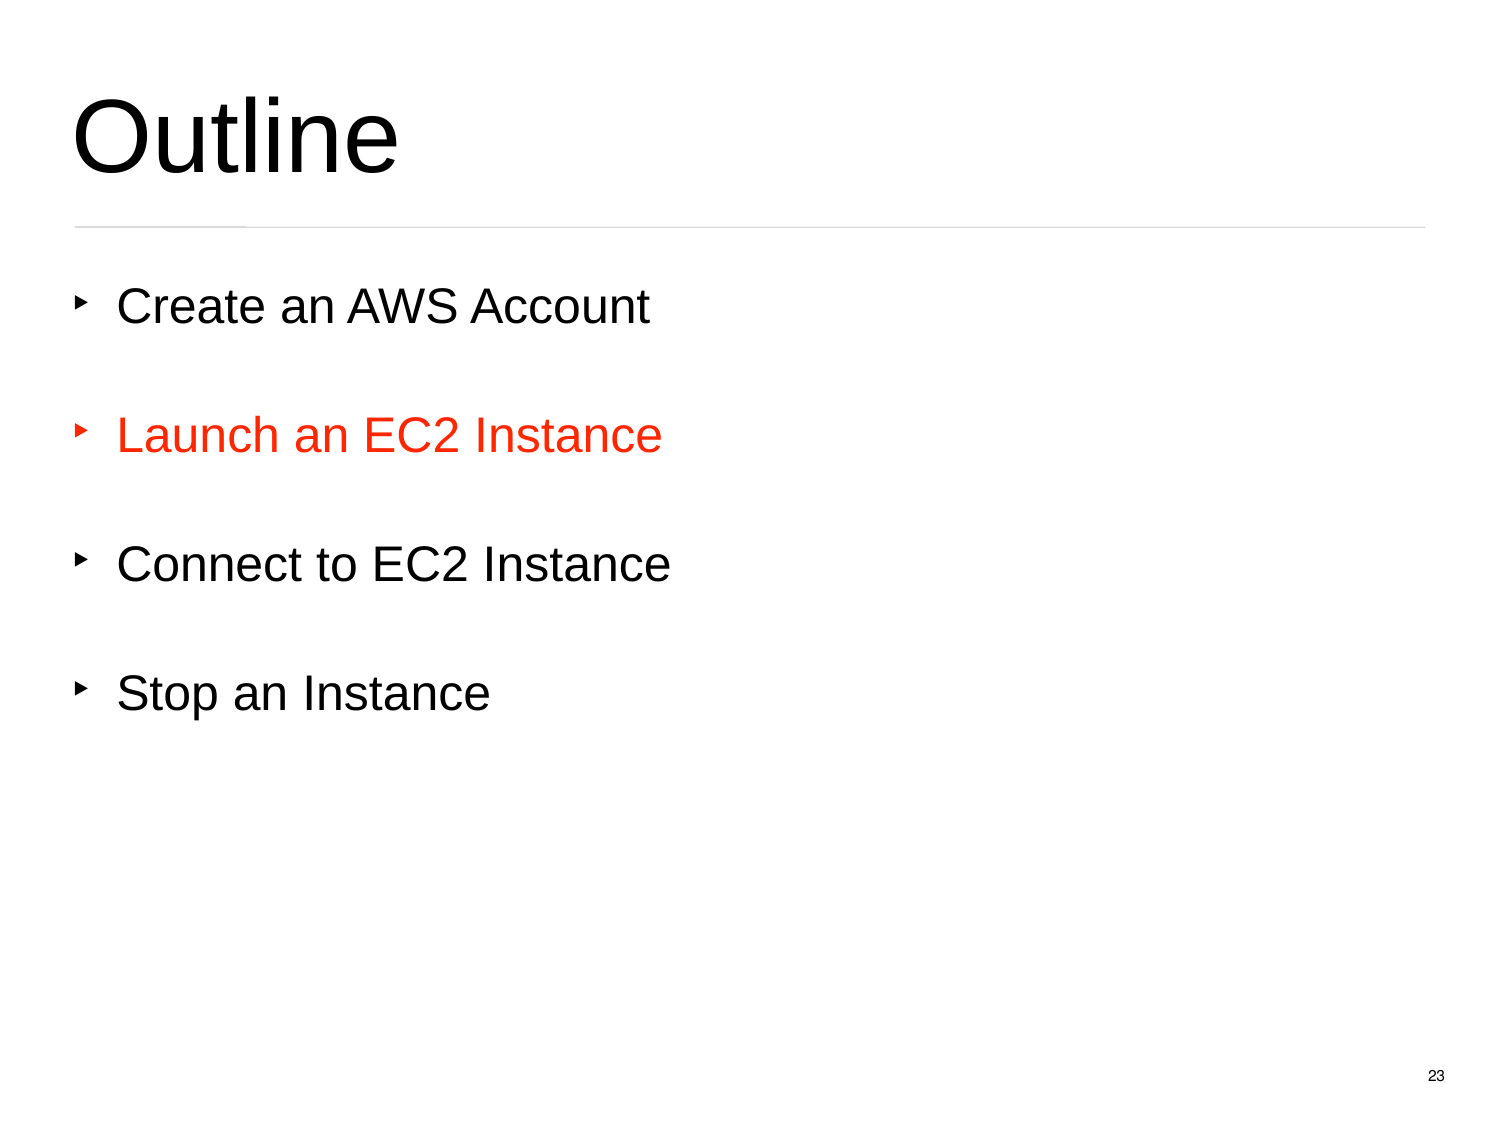

# Outline
Create an AWS Account
Launch an EC2 Instance
Connect to EC2 Instance
Stop an Instance
23